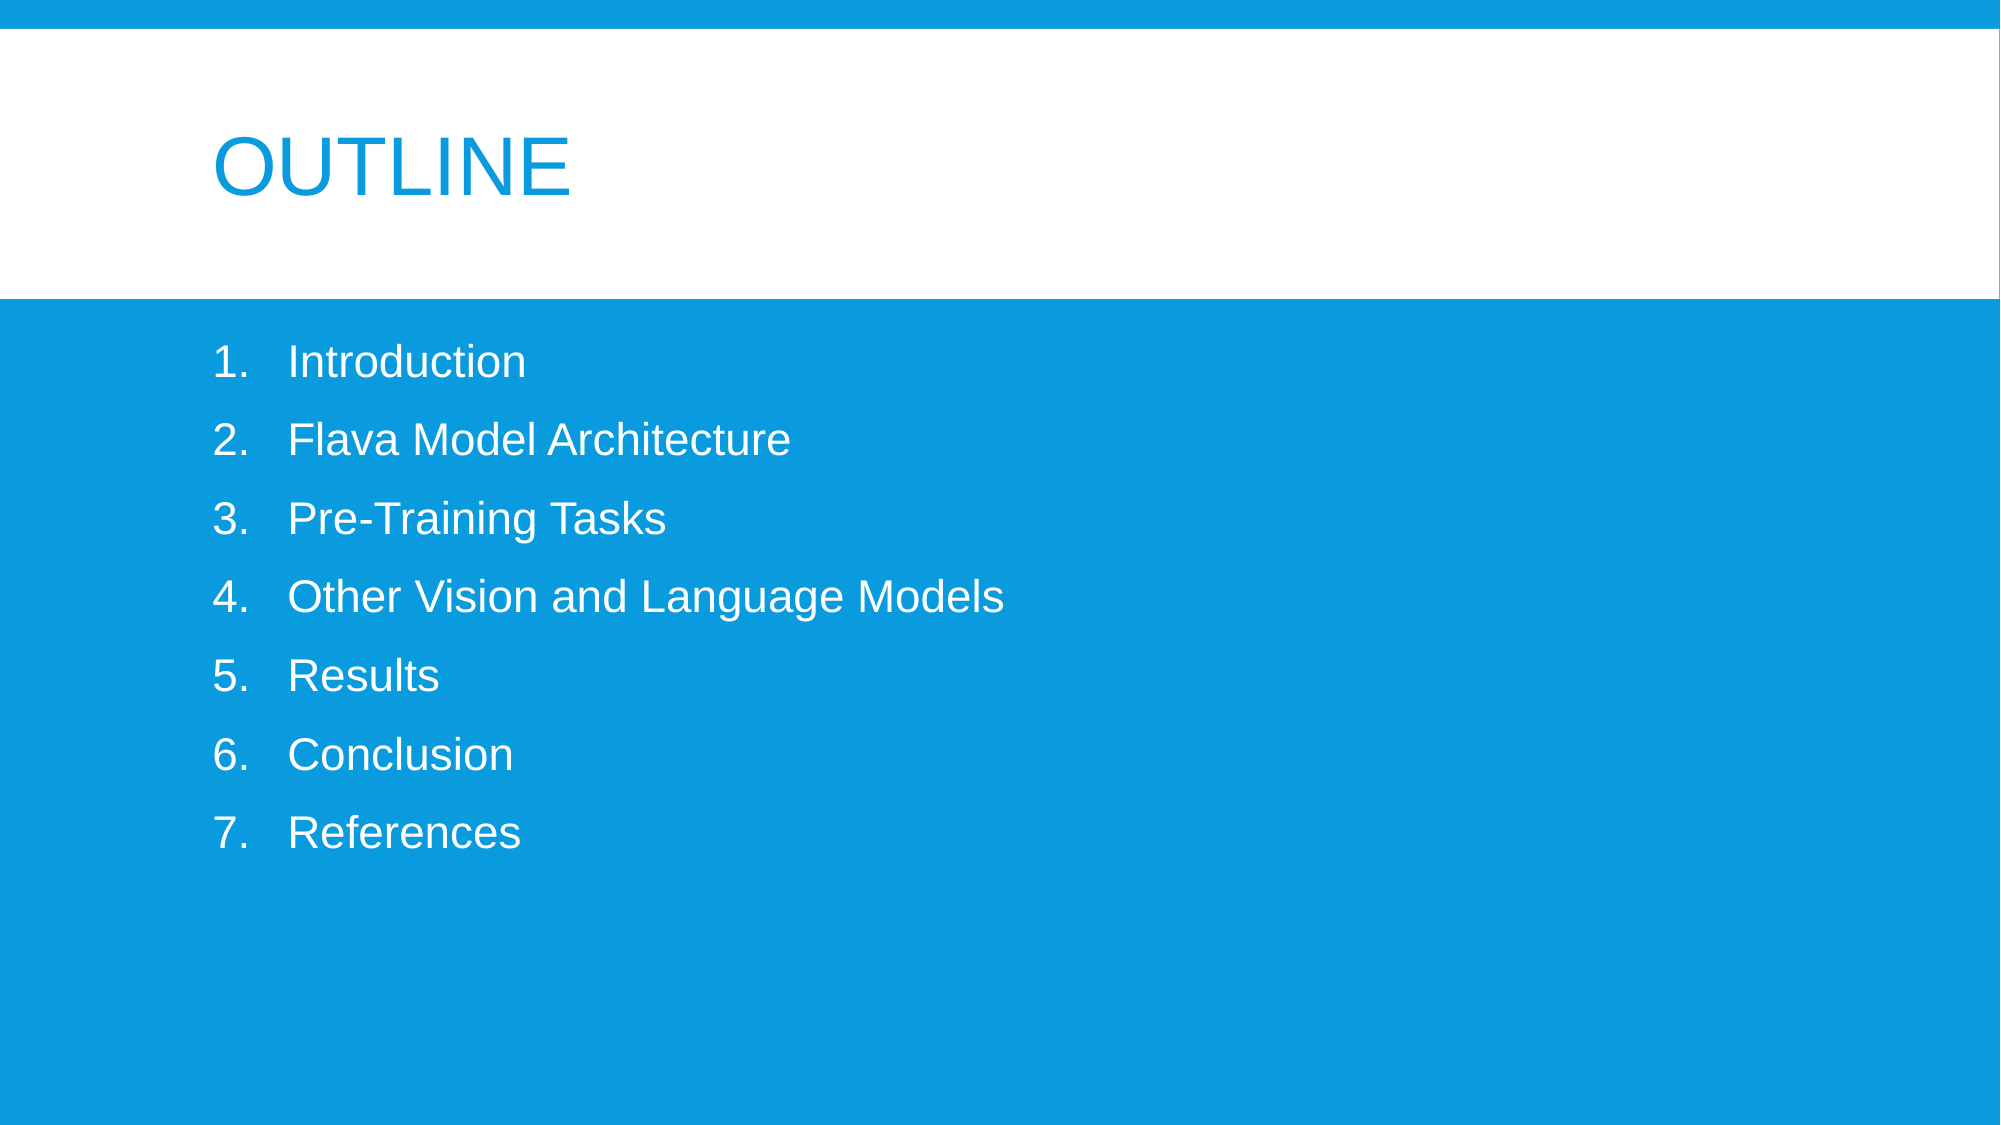

# Outline
Introduction
Flava Model Architecture
Pre-Training Tasks
Other Vision and Language Models
Results
Conclusion
References